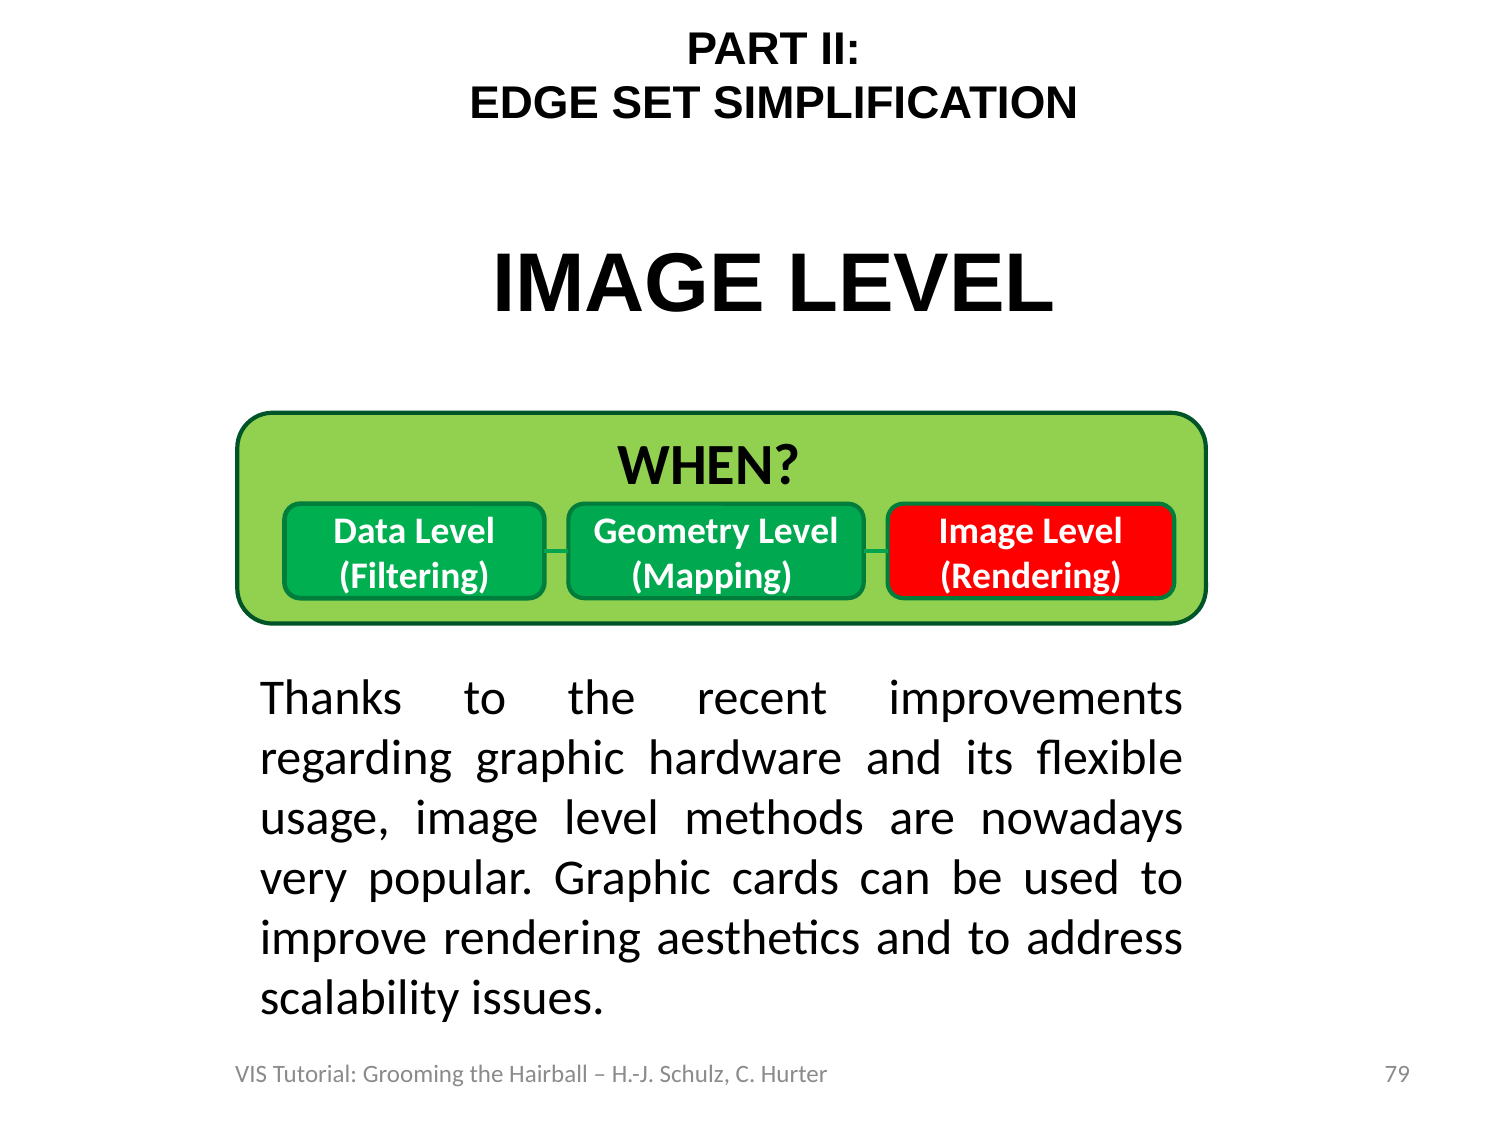

# Part II: EDGE SET SIMPLIFICATION Image Level

WHEN?
Data Level (Filtering)
Geometry Level (Mapping)
Image Level
(Rendering)
Thanks to the recent improvements regarding graphic hardware and its flexible usage, image level methods are nowadays very popular. Graphic cards can be used to improve rendering aesthetics and to address scalability issues.
VIS Tutorial: Grooming the Hairball – H.-J. Schulz, C. Hurter
79